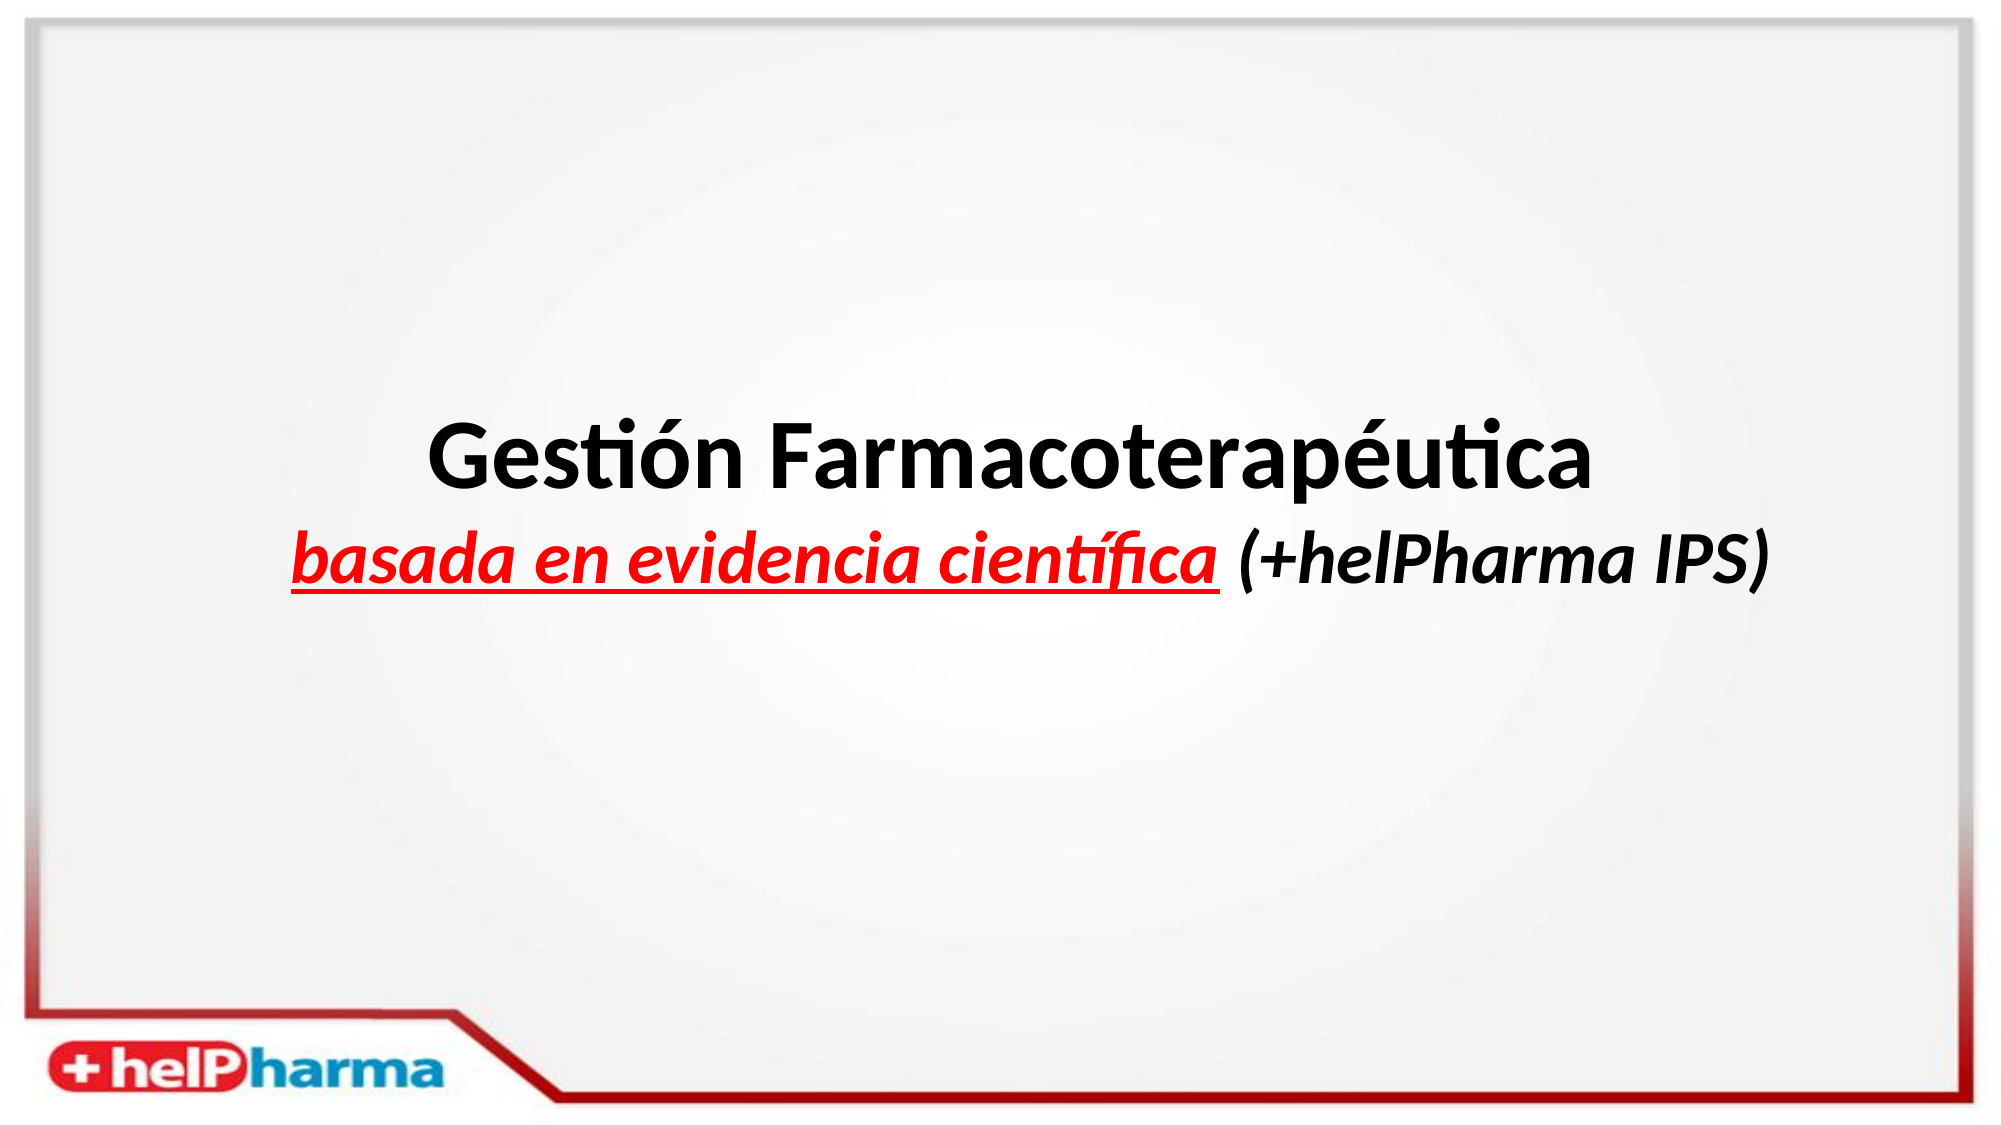

# Gestión Farmacoterapéutica basada en evidencia científica (+helPharma IPS)